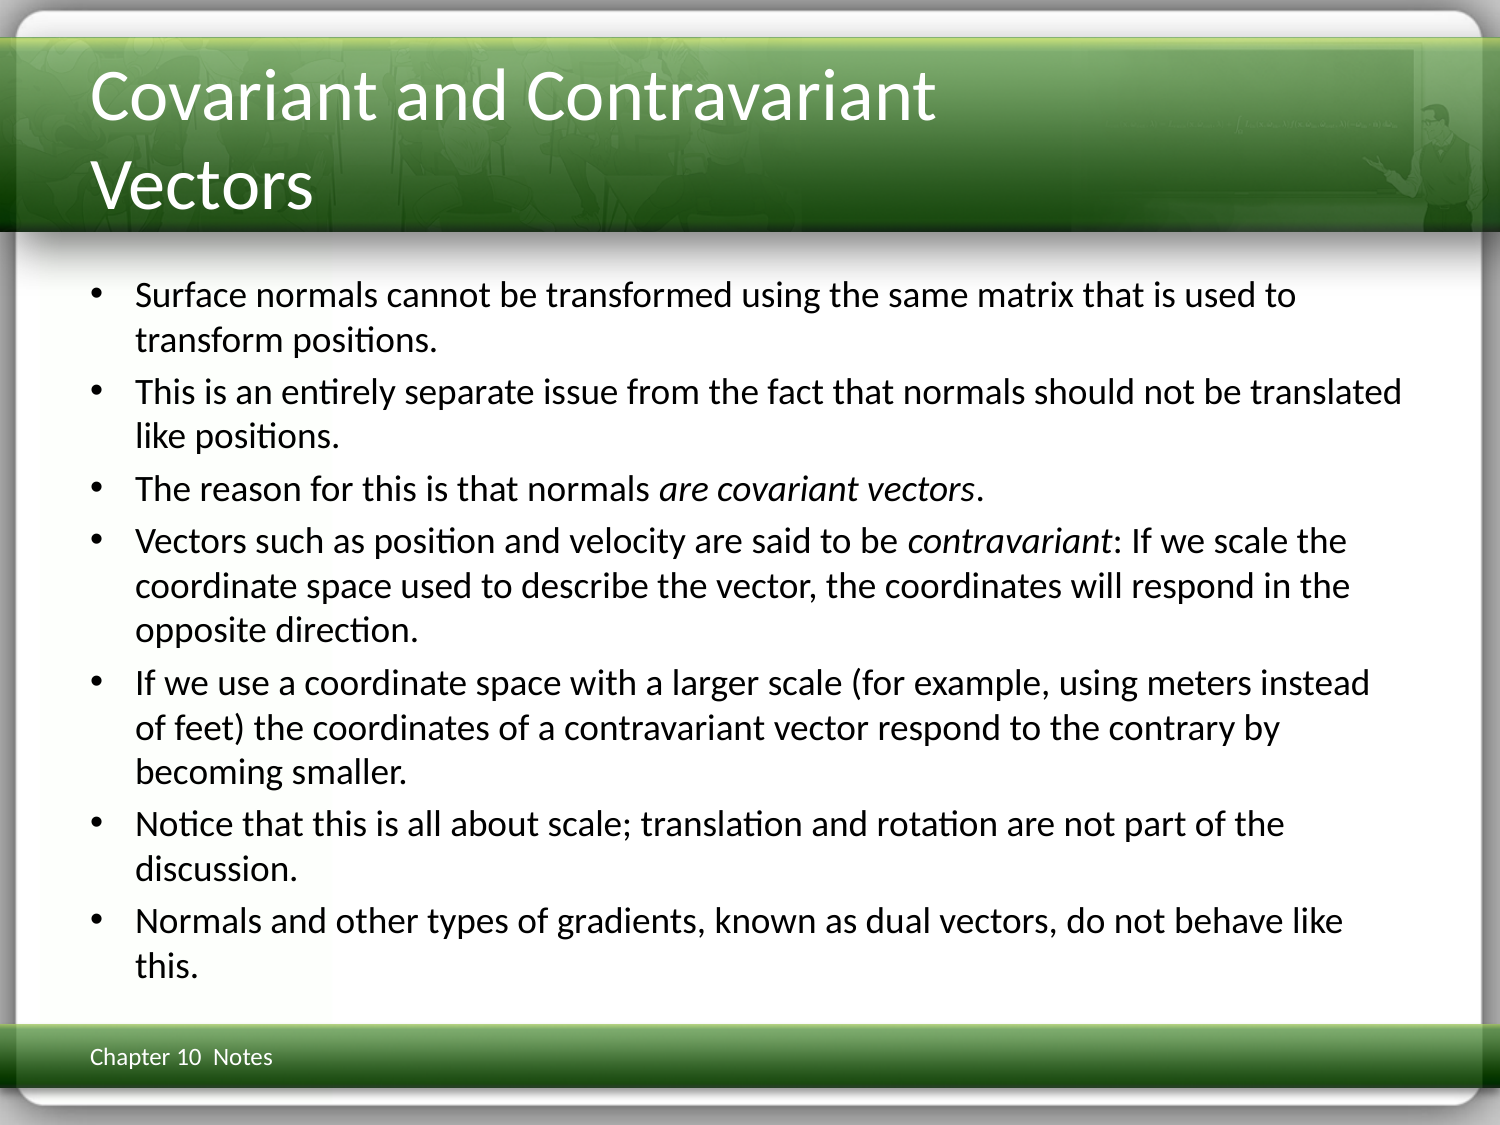

# Covariant and Contravariant Vectors
Surface normals cannot be transformed using the same matrix that is used to transform positions.
This is an entirely separate issue from the fact that normals should not be translated like positions.
The reason for this is that normals are covariant vectors.
Vectors such as position and velocity are said to be contravariant: If we scale the coordinate space used to describe the vector, the coordinates will respond in the opposite direction.
If we use a coordinate space with a larger scale (for example, using meters instead of feet) the coordinates of a contravariant vector respond to the contrary by becoming smaller.
Notice that this is all about scale; translation and rotation are not part of the discussion.
Normals and other types of gradients, known as dual vectors, do not behave like this.
Chapter 10  Notes
3D Math Primer for Graphics & Game Dev
111